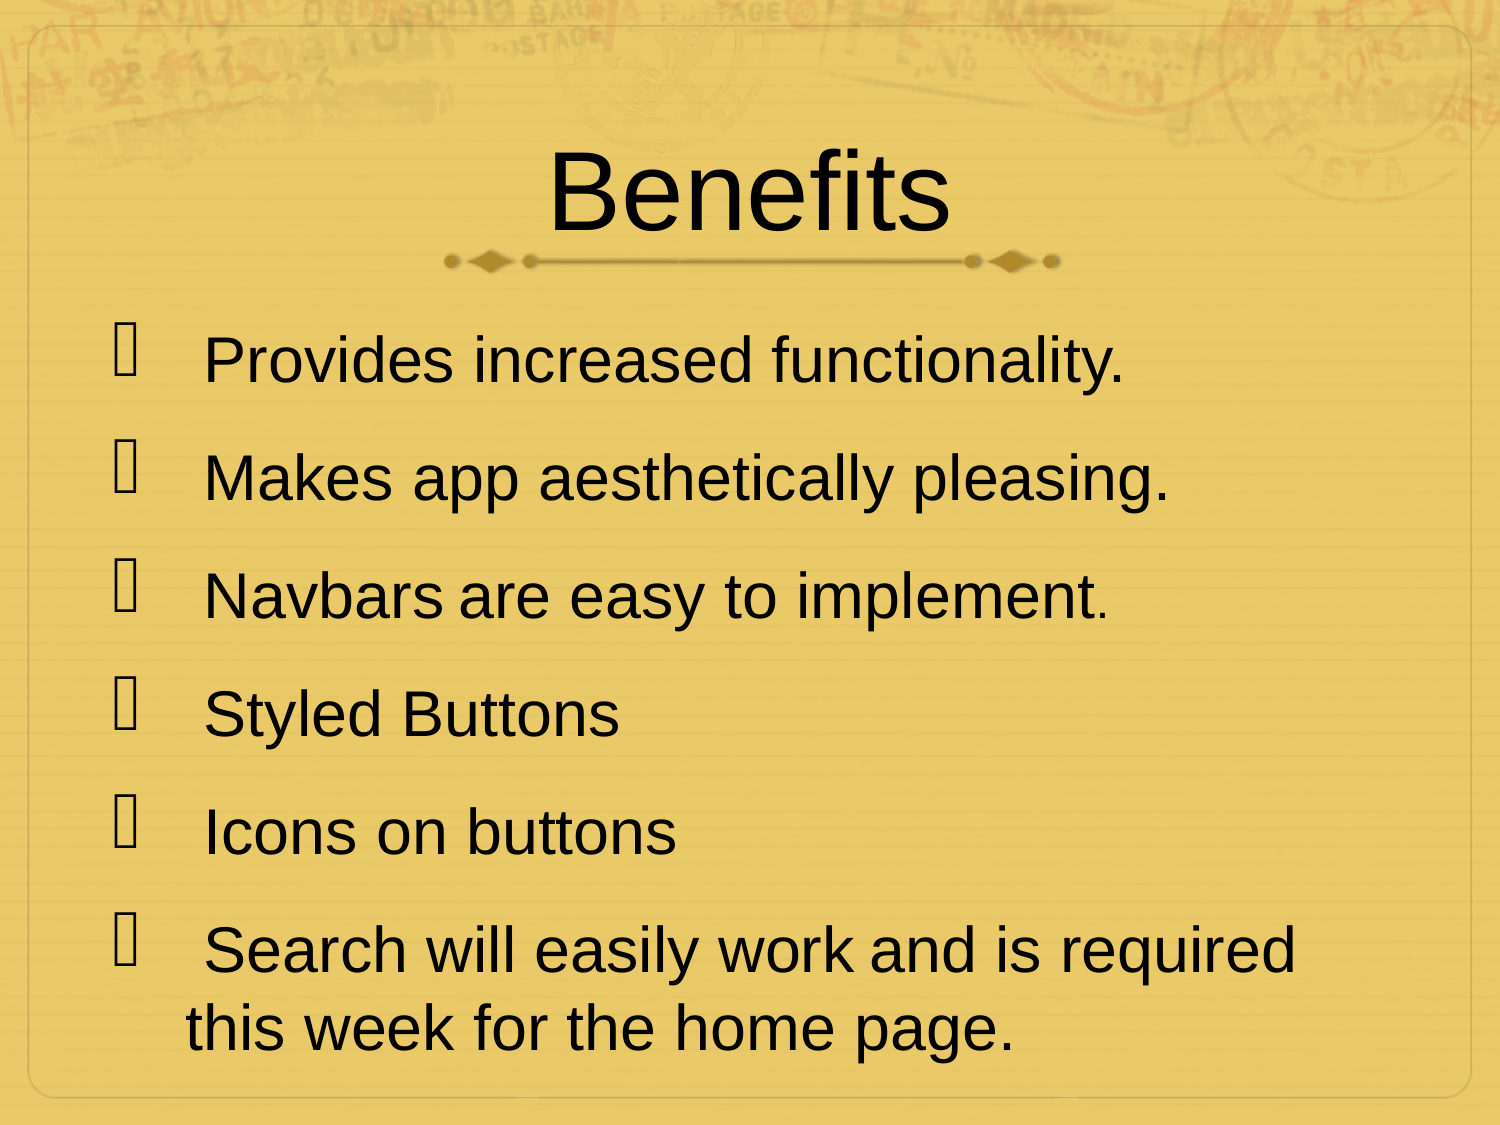

# Benefits
 Provides increased functionality.
 Makes app aesthetically pleasing.
 Navbars are easy to implement.
 Styled Buttons
 Icons on buttons
 Search will easily work and is required this week for the home page.